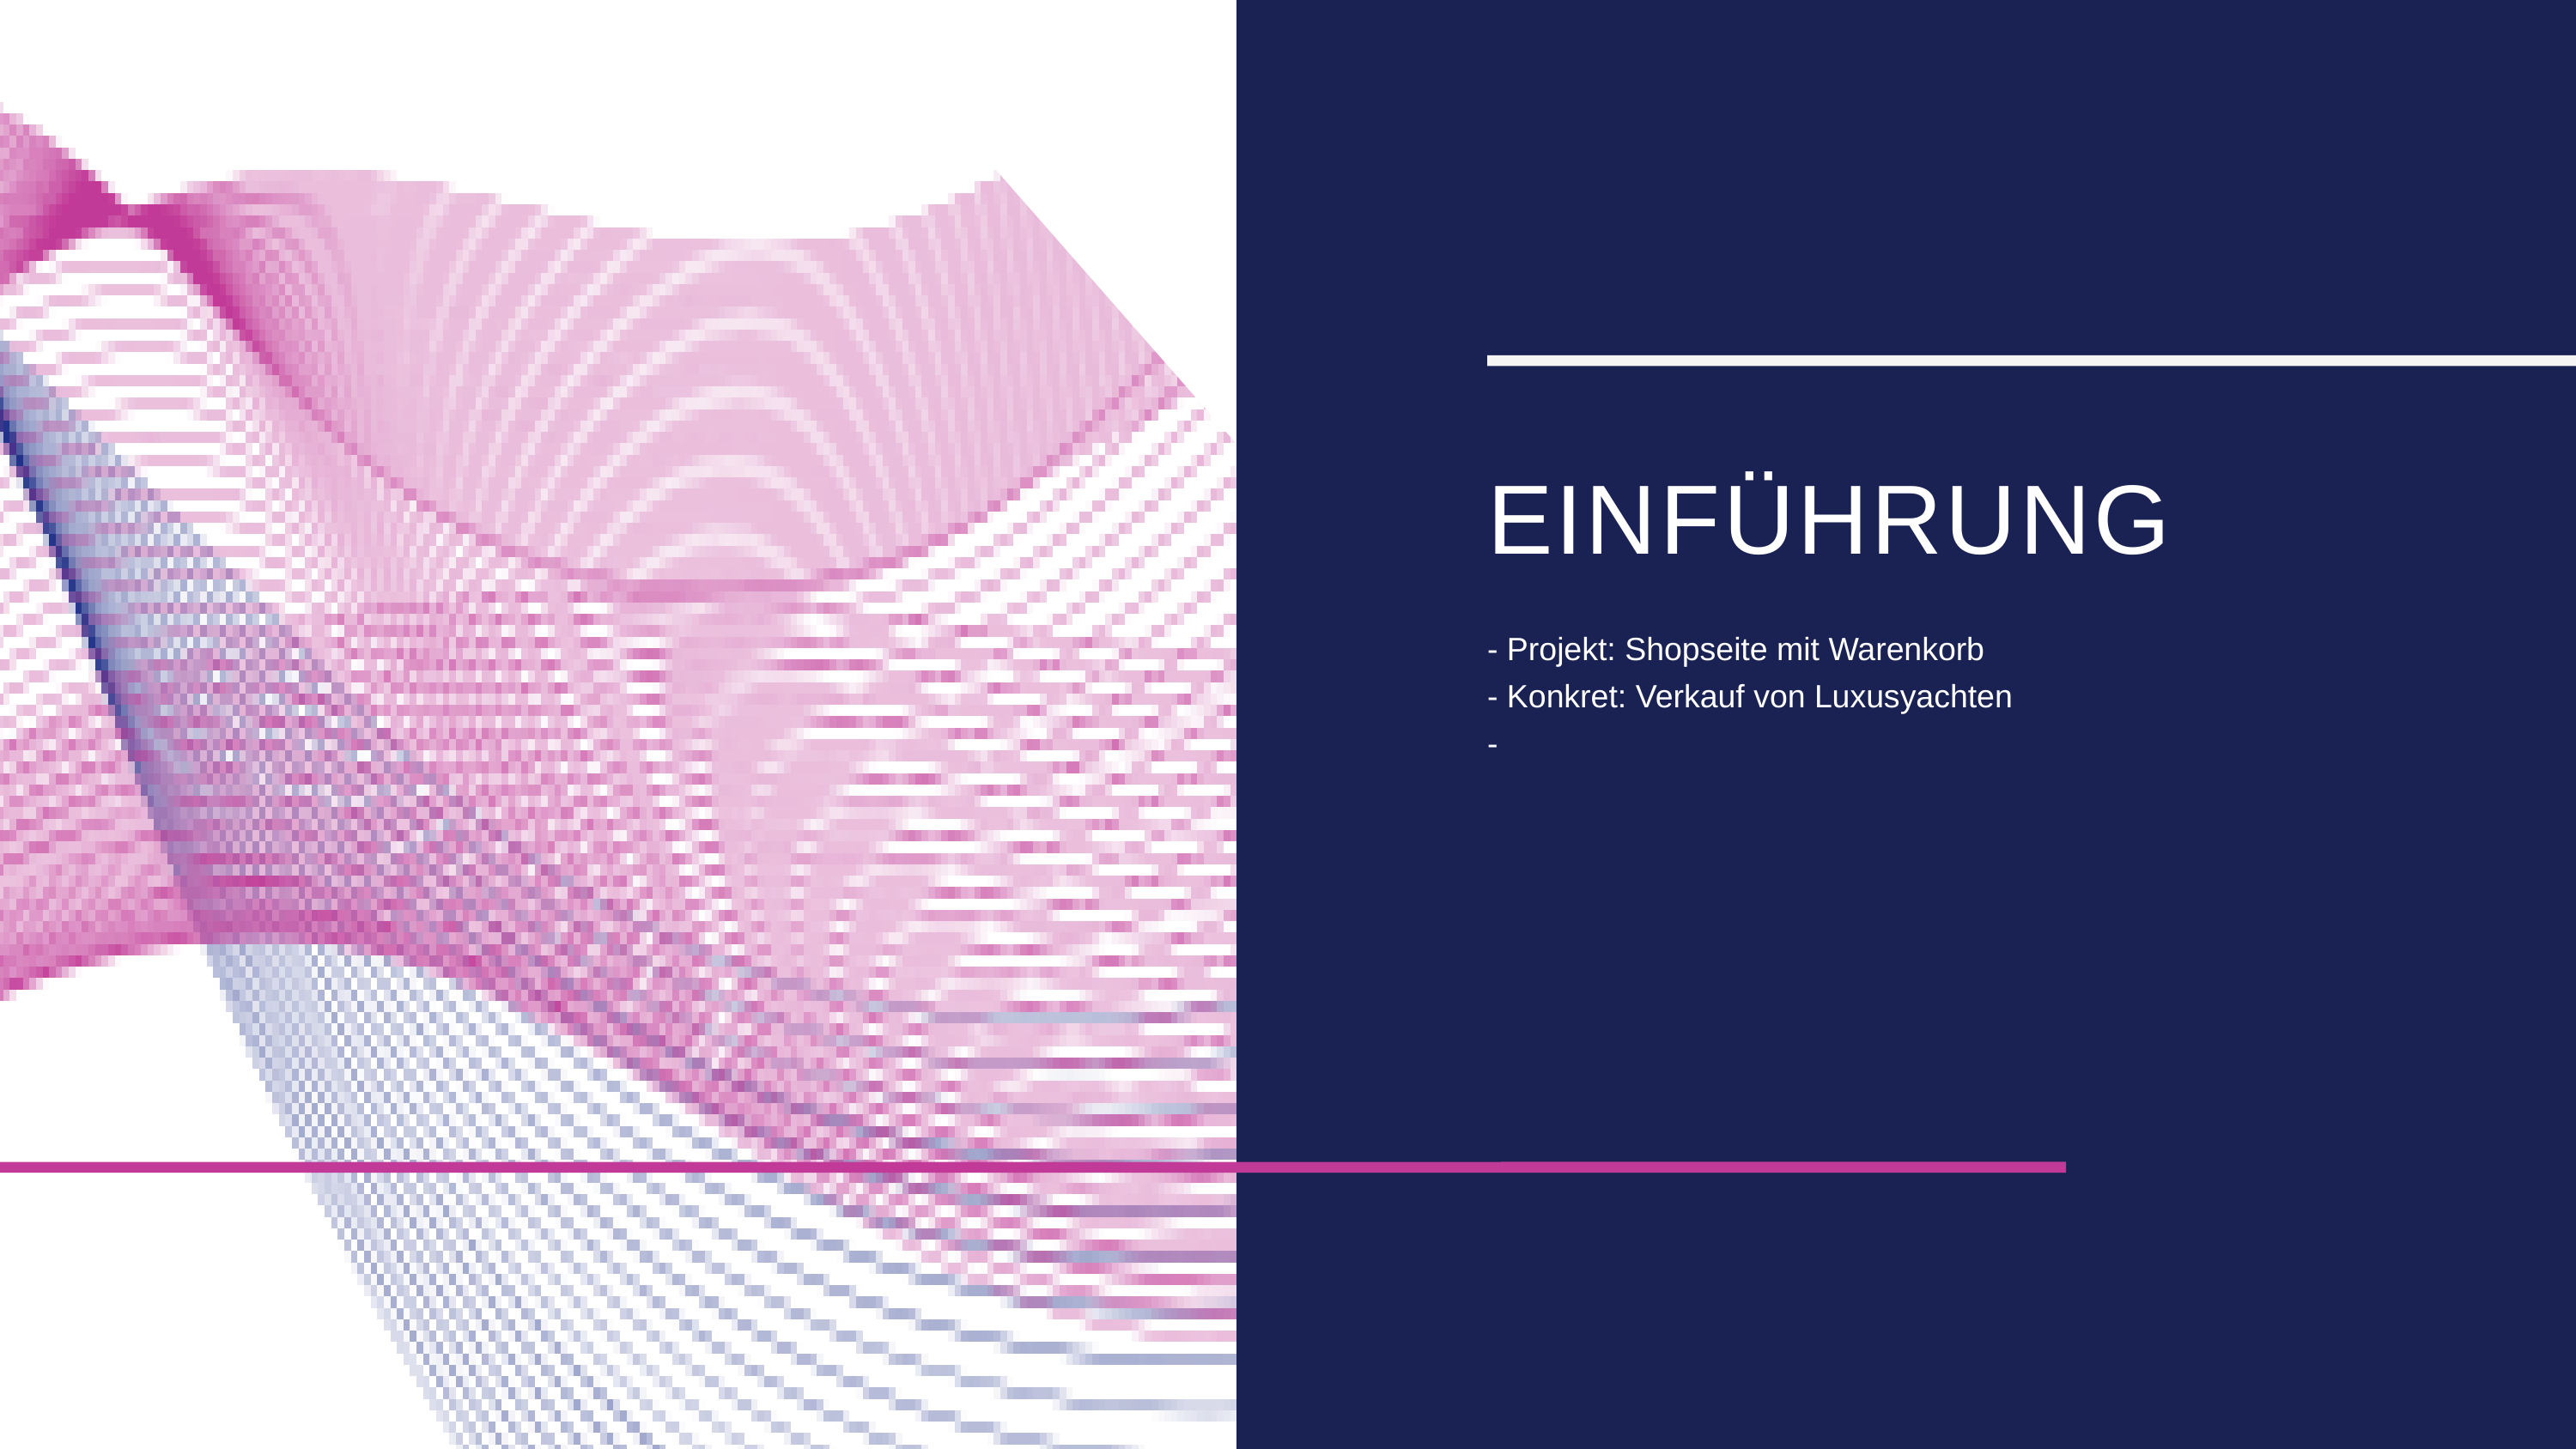

EINFÜHRUNG
- Projekt: Shopseite mit Warenkorb
- Konkret: Verkauf von Luxusyachten
-